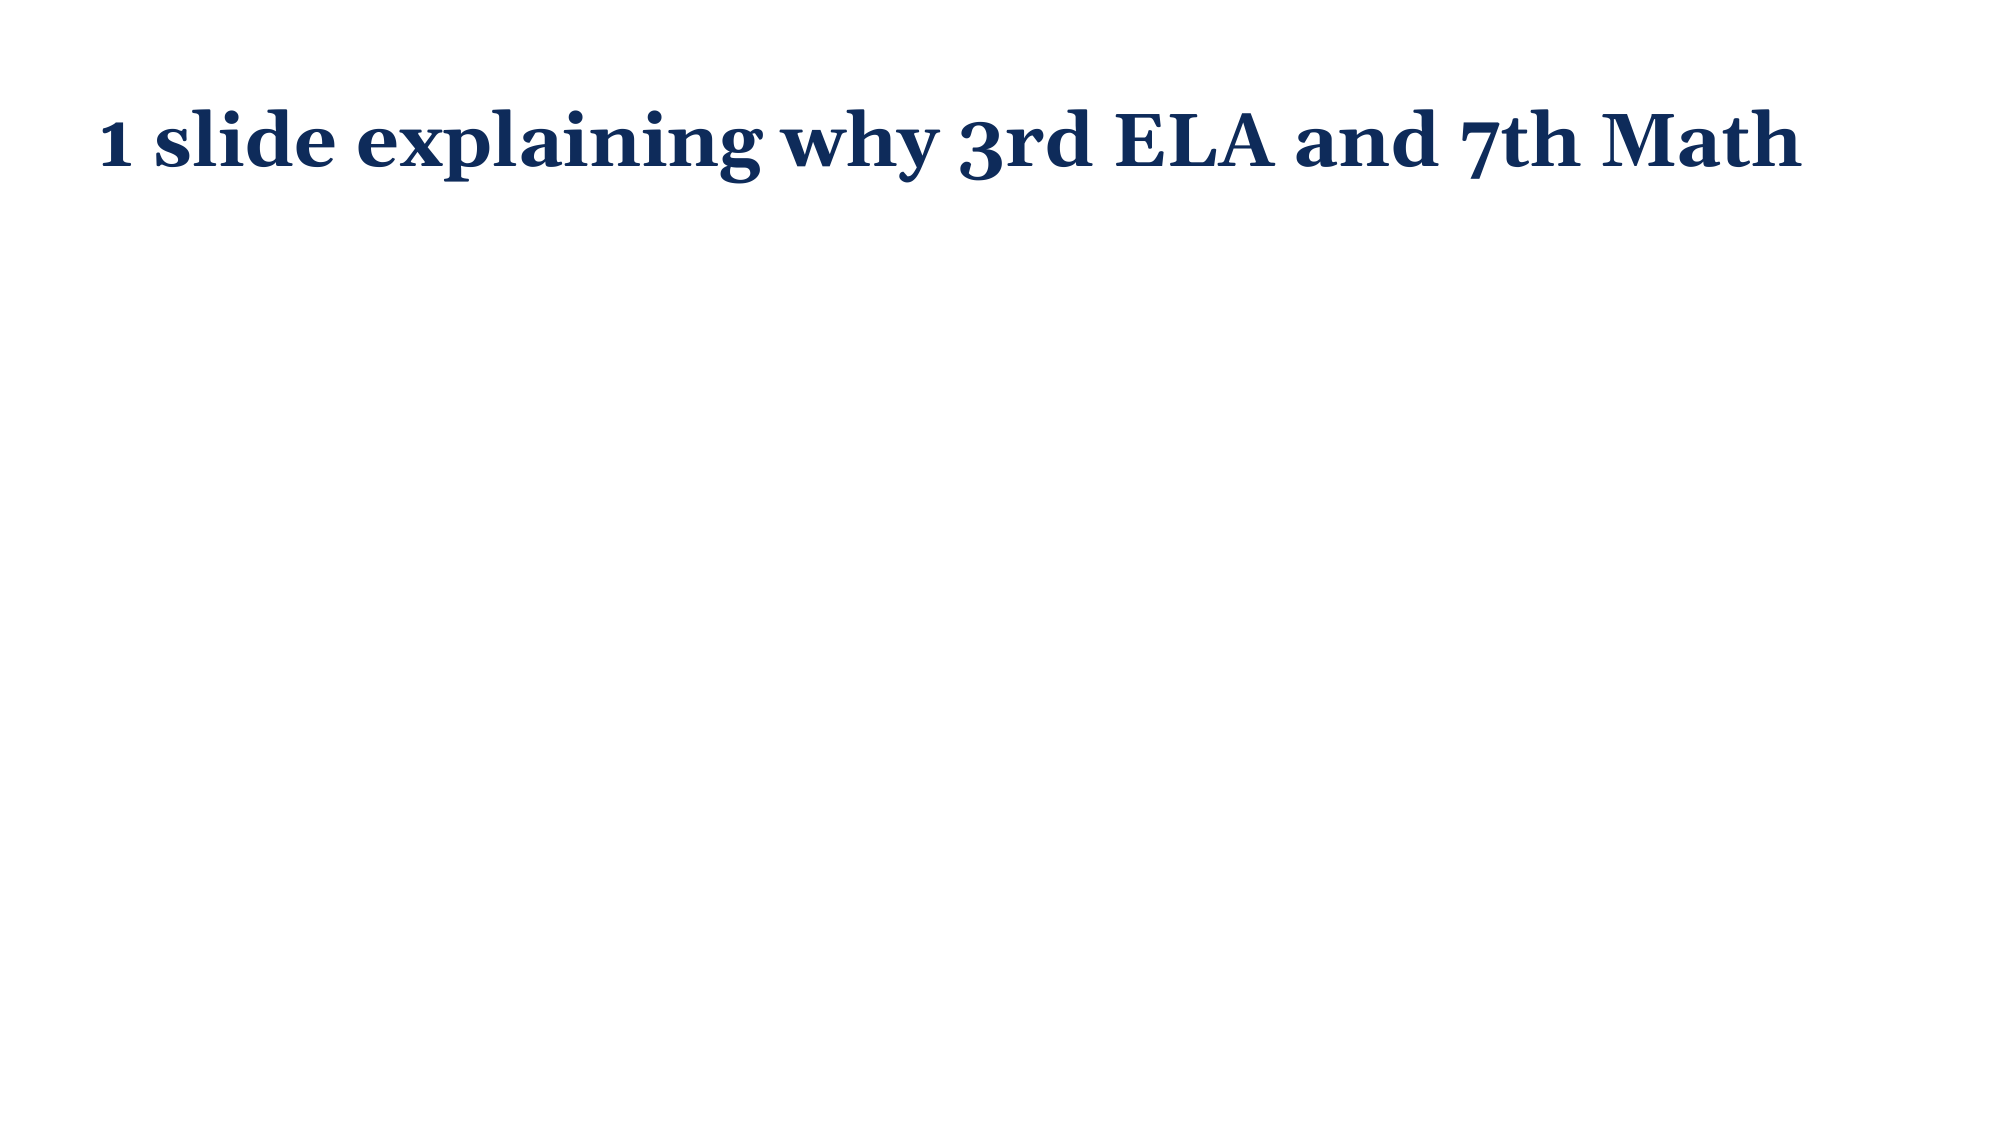

# 1 slide explaining why 3rd ELA and 7th Math